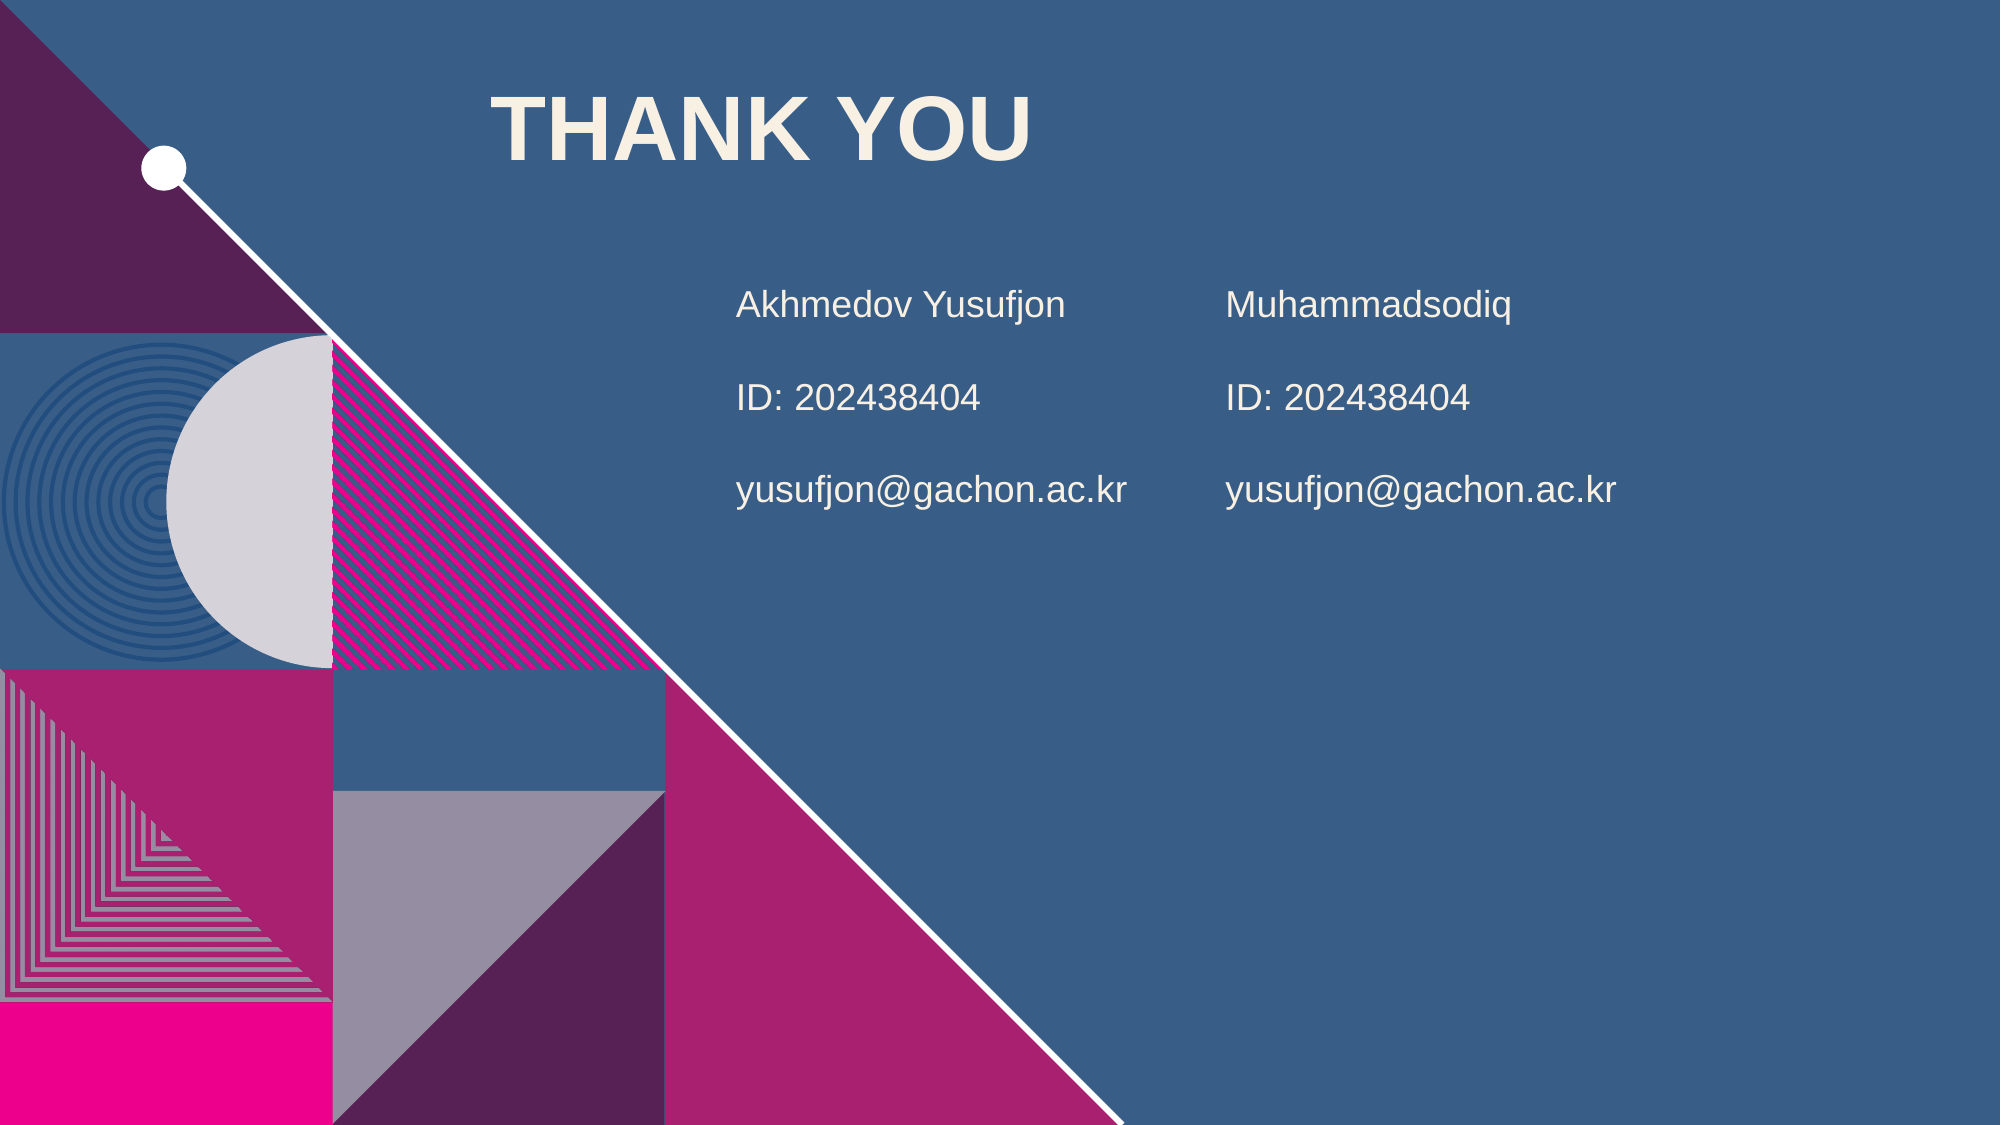

# THANK YOU
Muhammadsodiq
ID: 202438404​
yusufjon@gachon.ac.kr​
Akhmedov Yusufjon
ID: 202438404​
yusufjon@gachon.ac.kr​